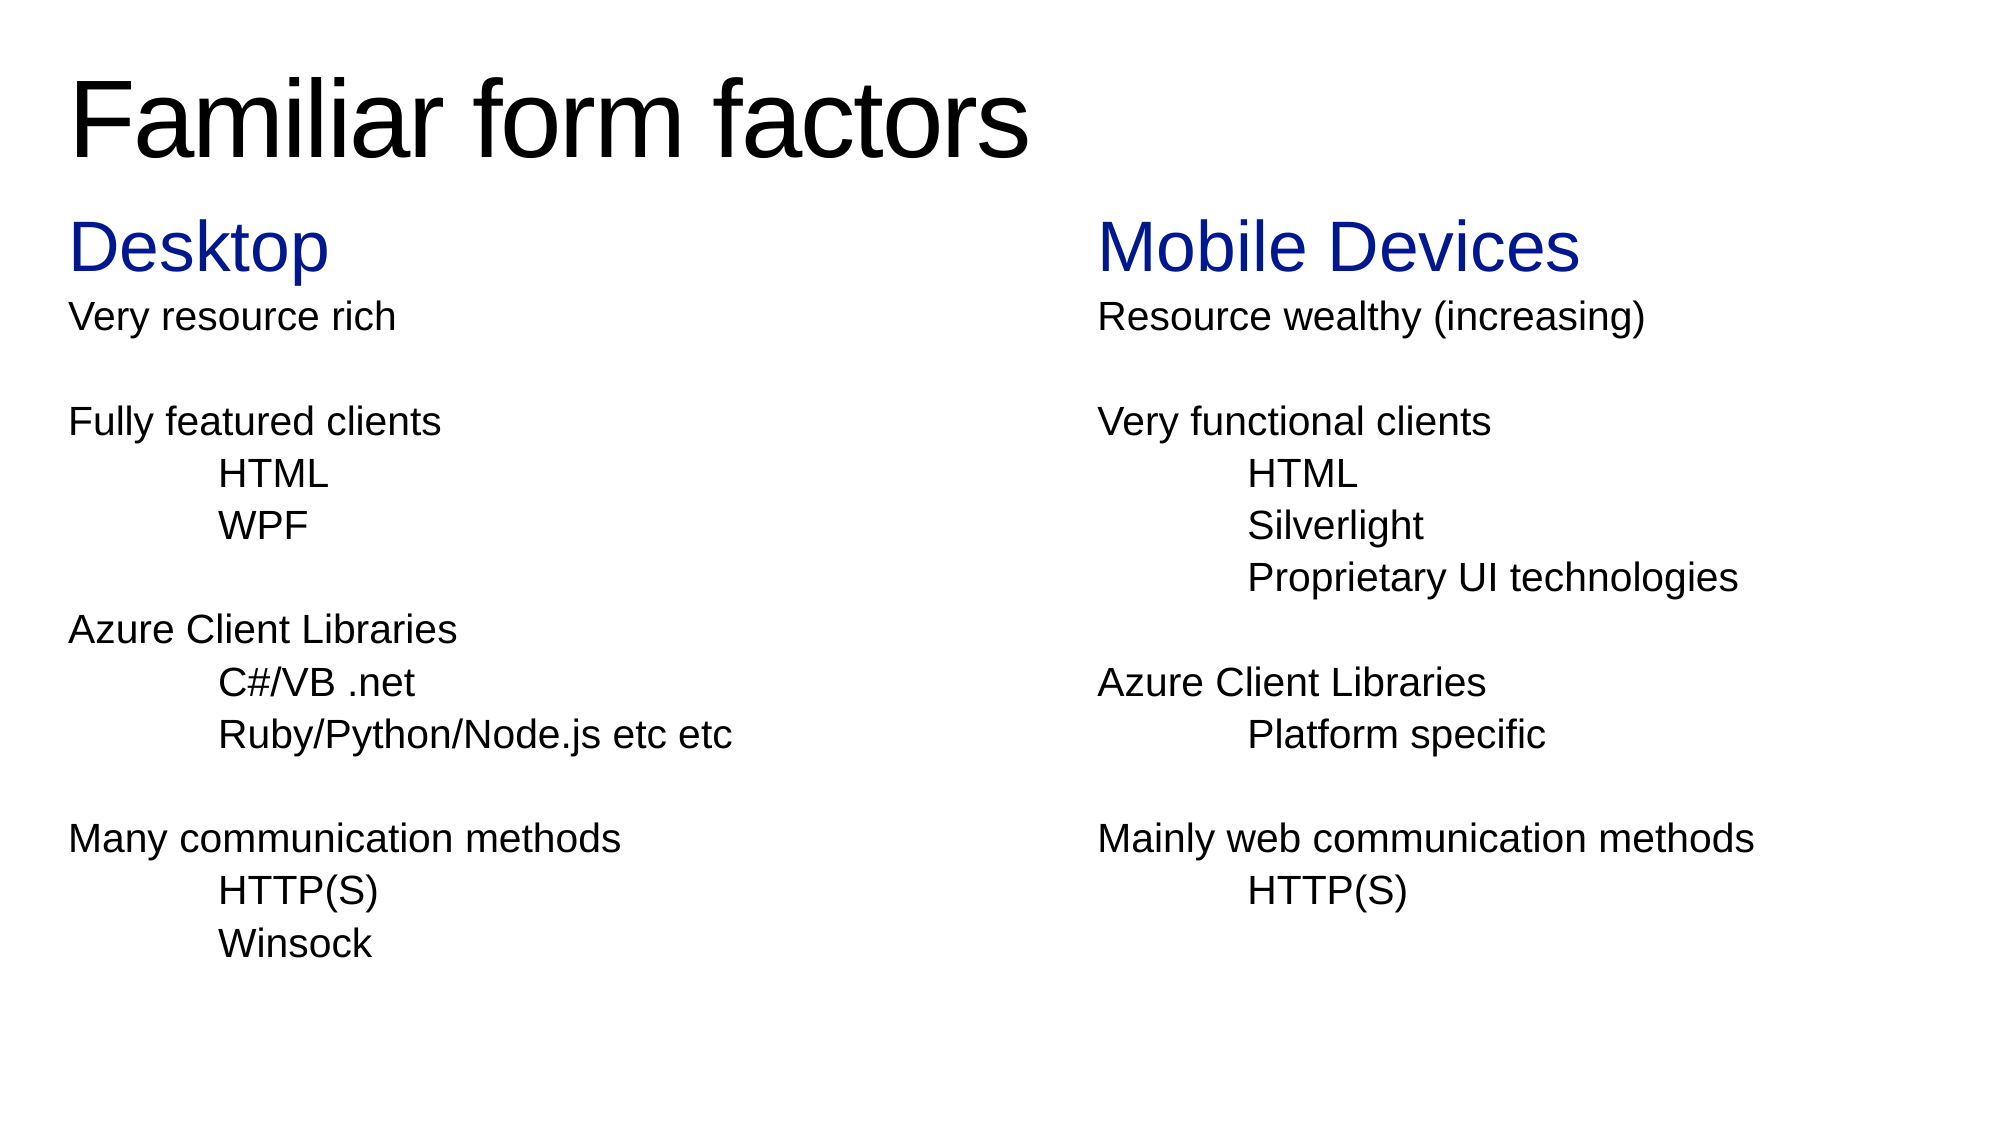

# Familiar form factors
Desktop
Very resource rich

Fully featured clients
	HTML
	WPF

Azure Client Libraries
	C#/VB .net
	Ruby/Python/Node.js etc etc

Many communication methods
	HTTP(S)
	Winsock

Mobile Devices
Resource wealthy (increasing)

Very functional clients
	HTML
	Silverlight
	Proprietary UI technologies

Azure Client Libraries
	Platform specific

Mainly web communication methods
	HTTP(S)